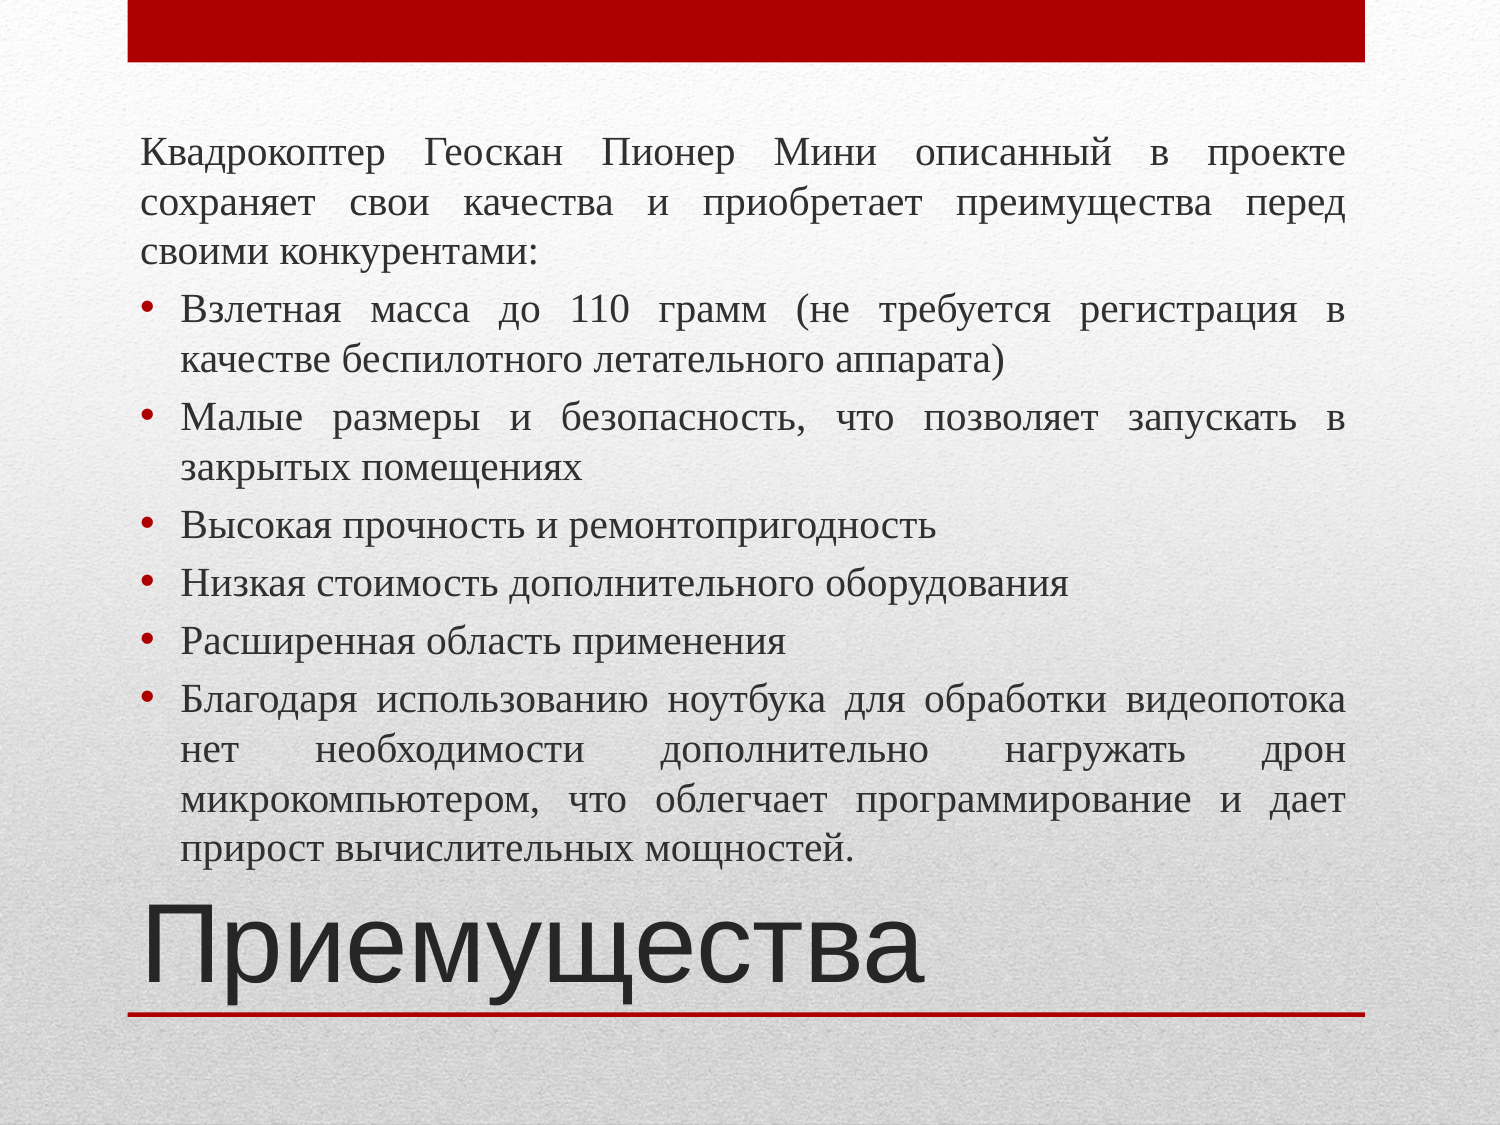

Квадрокоптер Геоскан Пионер Мини описанный в проекте сохраняет свои качества и приобретает преимущества перед своими конкурентами:
Взлетная масса до 110 грамм (не требуется регистрация в качестве беспилотного летательного аппарата)
Малые размеры и безопасность, что позволяет запускать в закрытых помещениях
Высокая прочность и ремонтопригодность
Низкая стоимость дополнительного оборудования
Расширенная область применения
Благодаря использованию ноутбука для обработки видеопотока нет необходимости дополнительно нагружать дрон микрокомпьютером, что облегчает программирование и дает прирост вычислительных мощностей.
# Приемущества